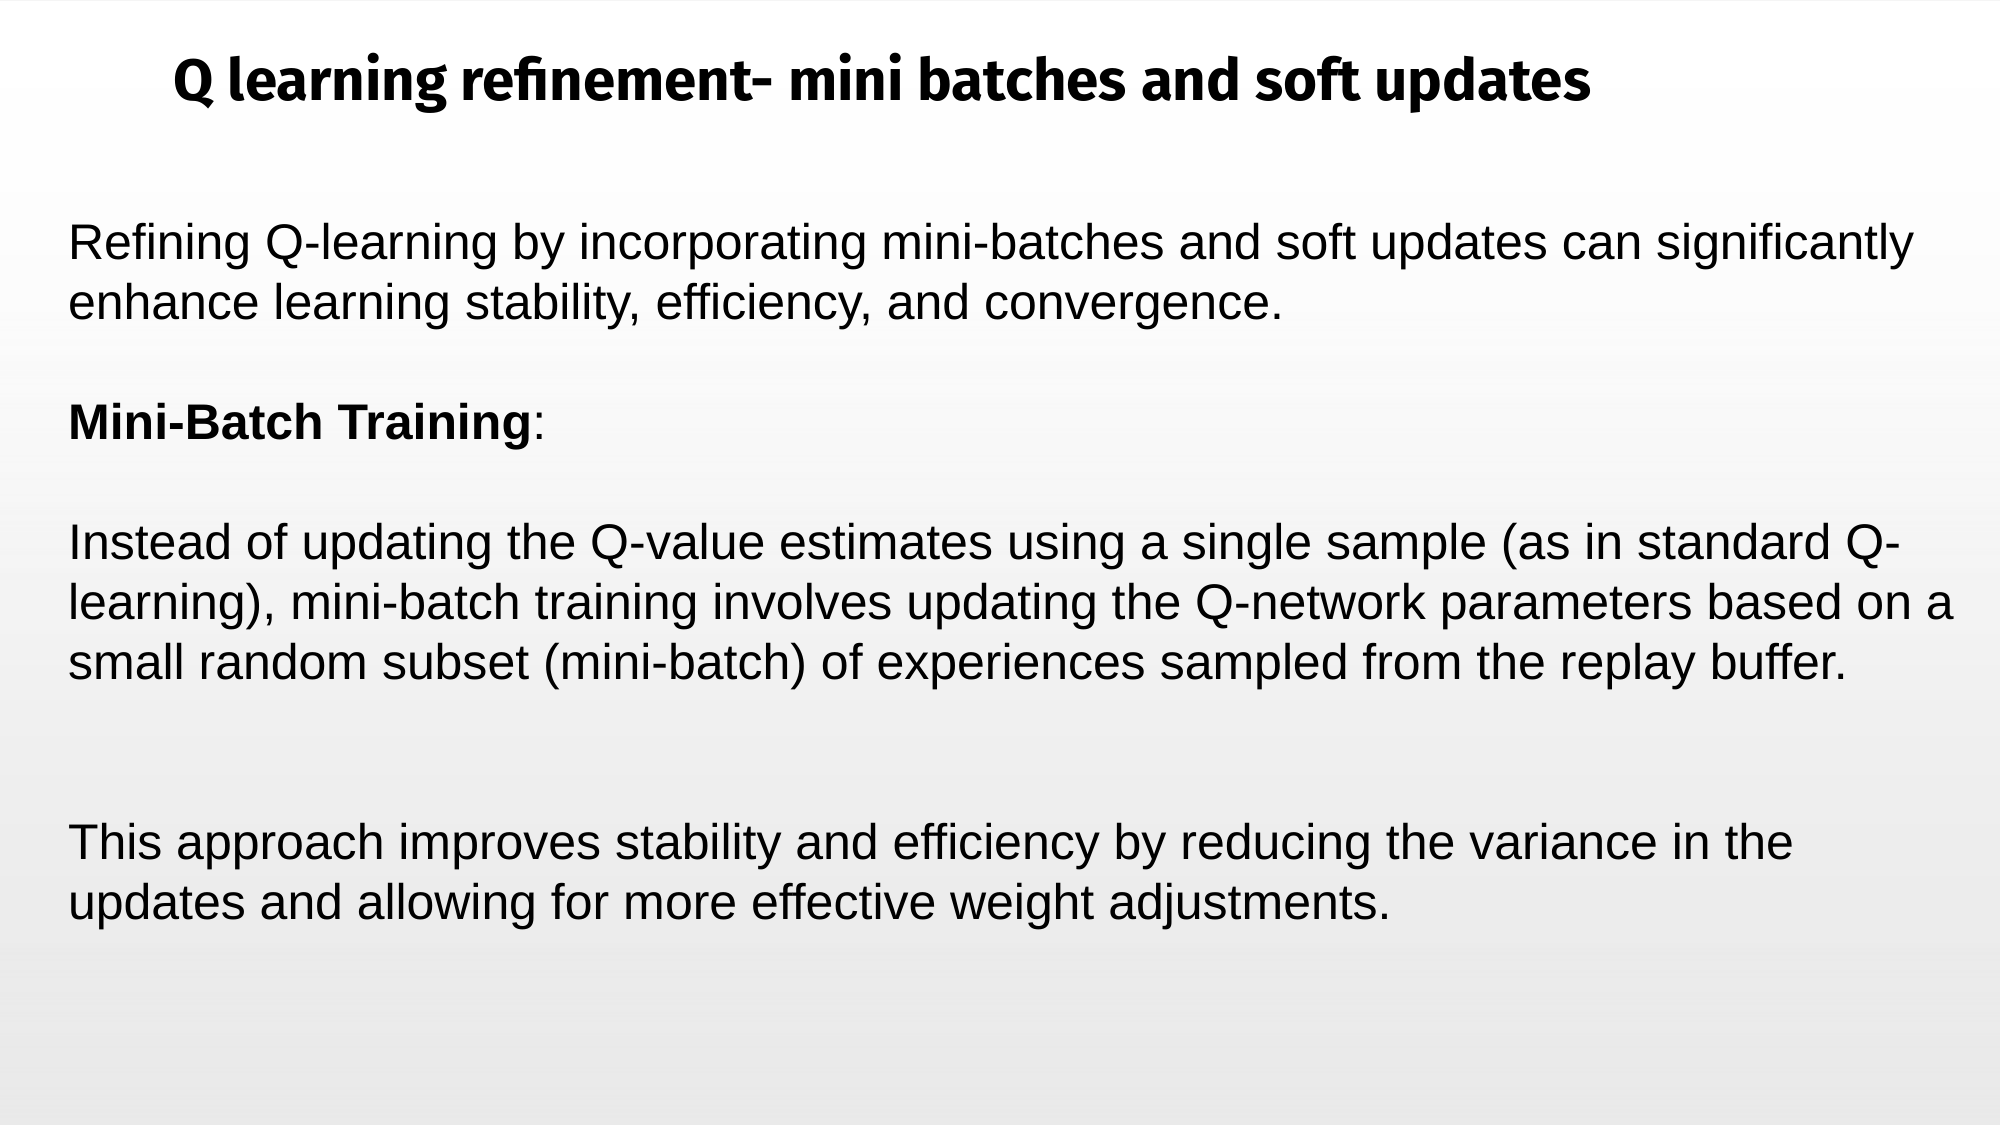

# Q learning refinement- mini batches and soft updates
Refining Q-learning by incorporating mini-batches and soft updates can significantly enhance learning stability, efficiency, and convergence.

Mini-Batch Training:

Instead of updating the Q-value estimates using a single sample (as in standard Q-learning), mini-batch training involves updating the Q-network parameters based on a small random subset (mini-batch) of experiences sampled from the replay buffer.

This approach improves stability and efficiency by reducing the variance in the updates and allowing for more effective weight adjustments.